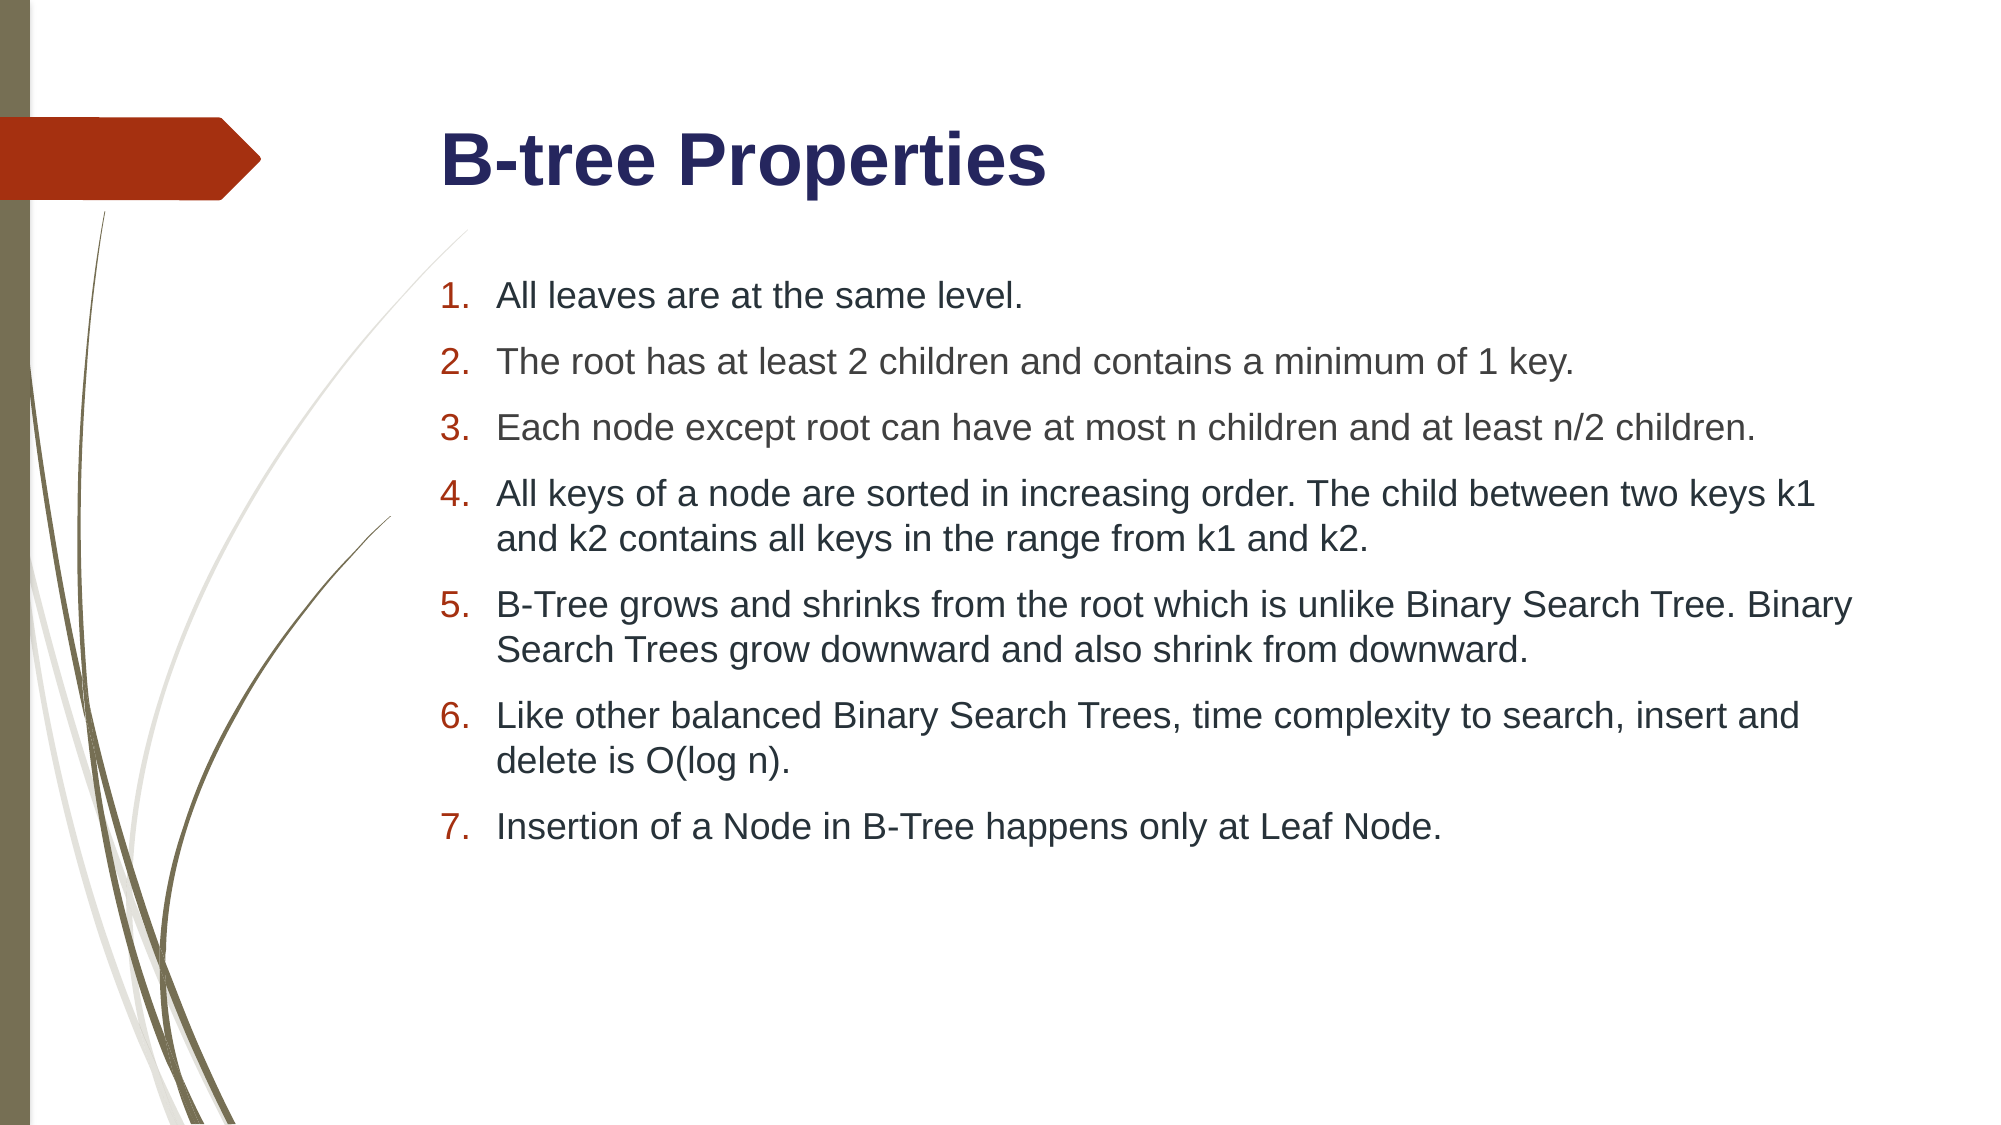

# B-tree Properties
All leaves are at the same level.
The root has at least 2 children and contains a minimum of 1 key.
Each node except root can have at most n children and at least n/2 children.
All keys of a node are sorted in increasing order. The child between two keys k1 and k2 contains all keys in the range from k1 and k2.
B-Tree grows and shrinks from the root which is unlike Binary Search Tree. Binary Search Trees grow downward and also shrink from downward.
Like other balanced Binary Search Trees, time complexity to search, insert and delete is O(log n).
Insertion of a Node in B-Tree happens only at Leaf Node.